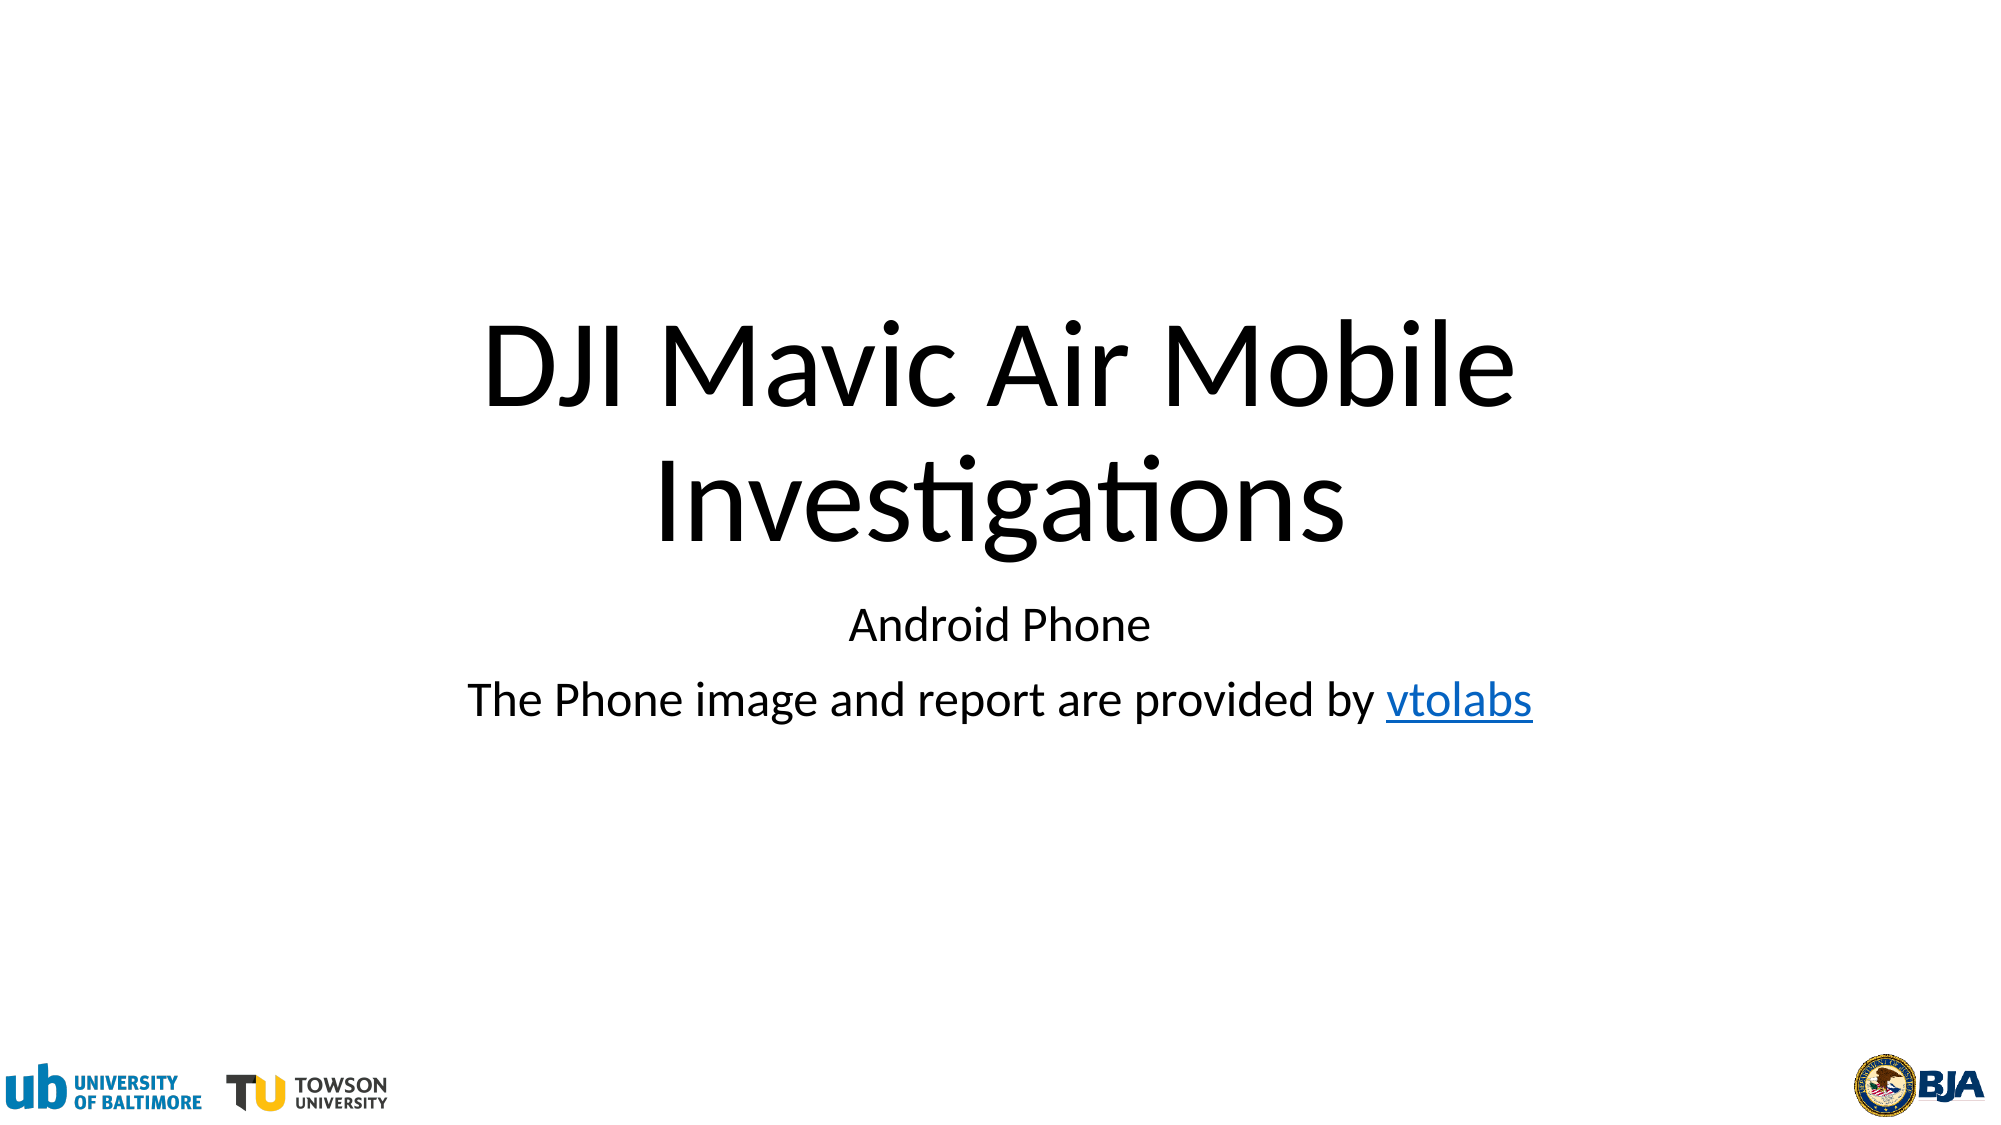

# DJI Mavic Air Mobile Investigations
Android Phone
The Phone image and report are provided by vtolabs